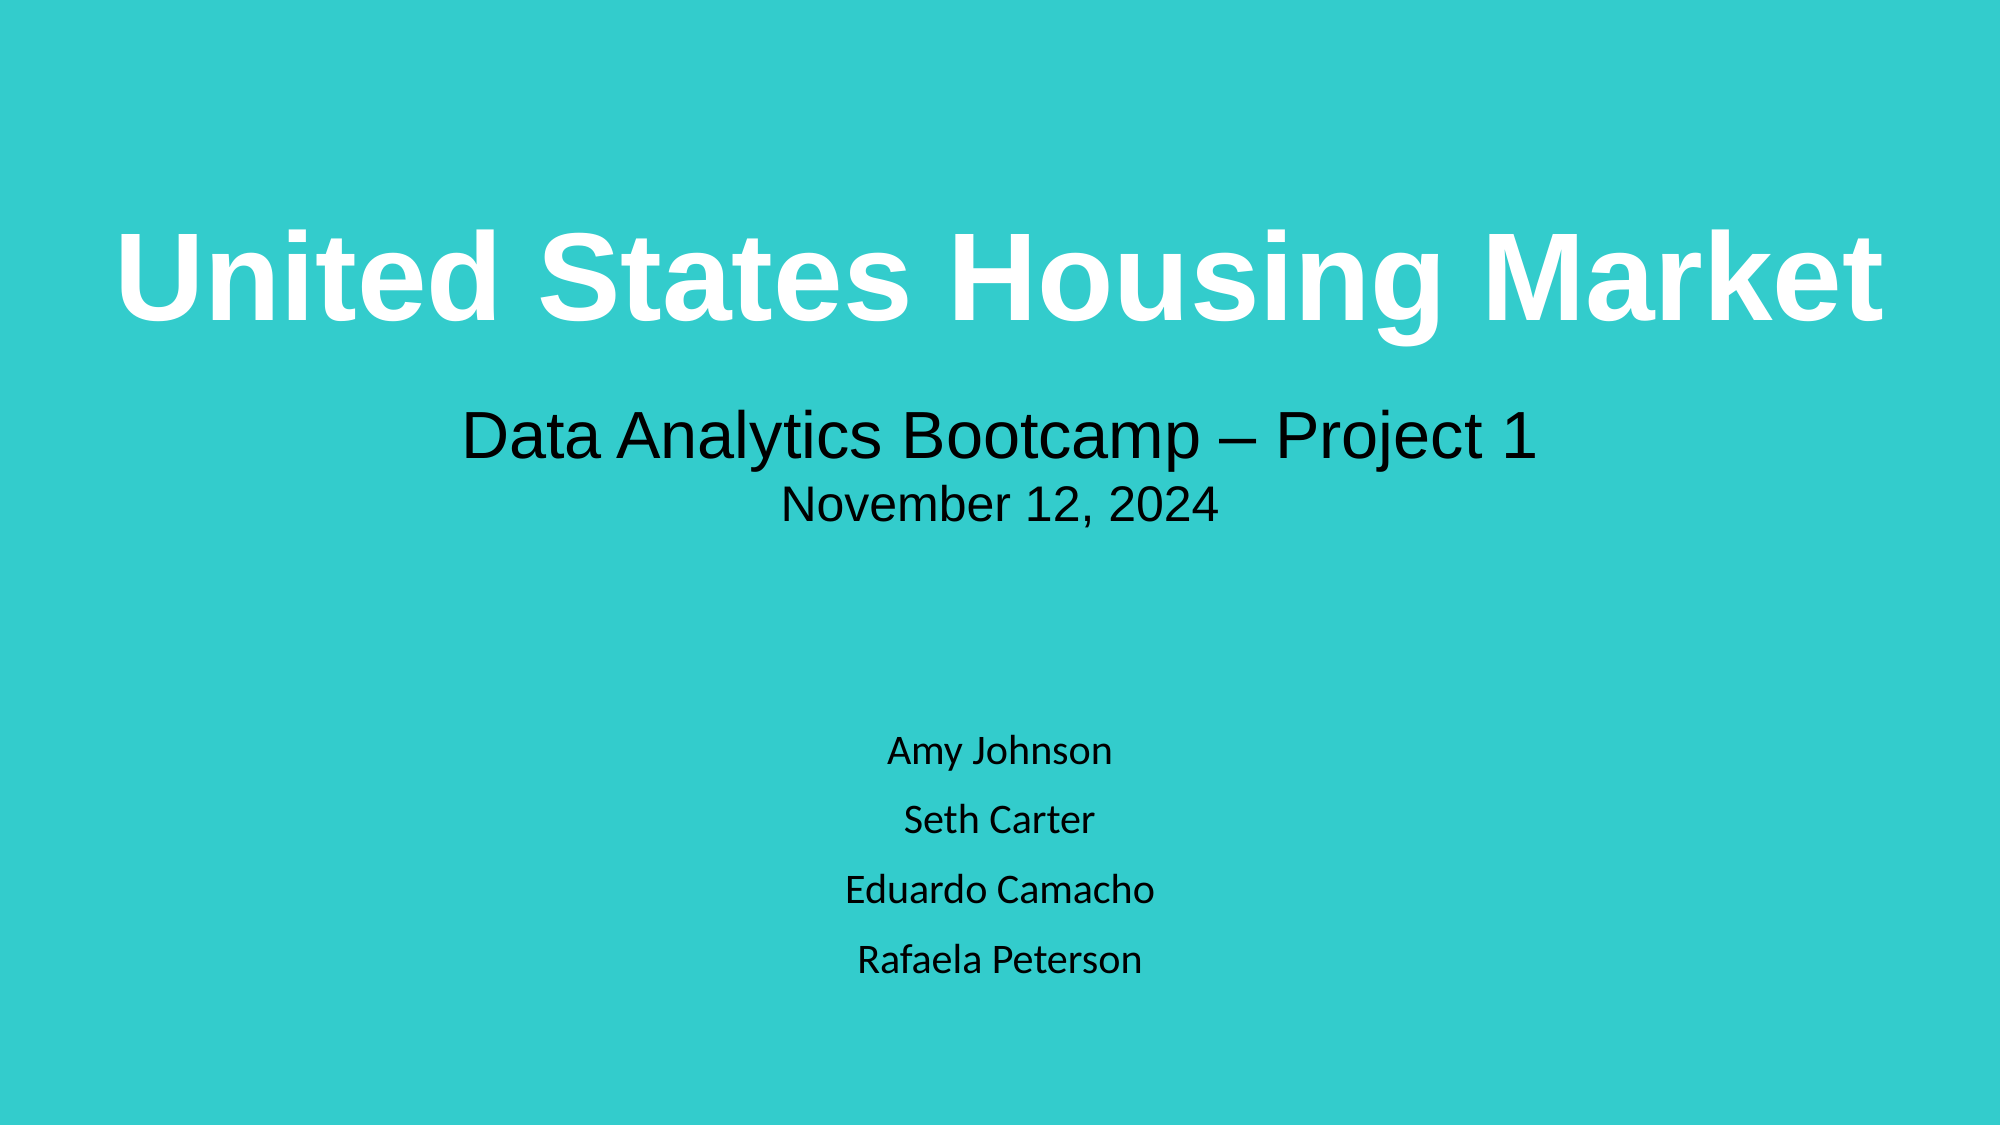

United States Housing Market
Data Analytics Bootcamp – Project 1
November 12, 2024
Amy Johnson
Seth Carter
Eduardo Camacho
Rafaela Peterson